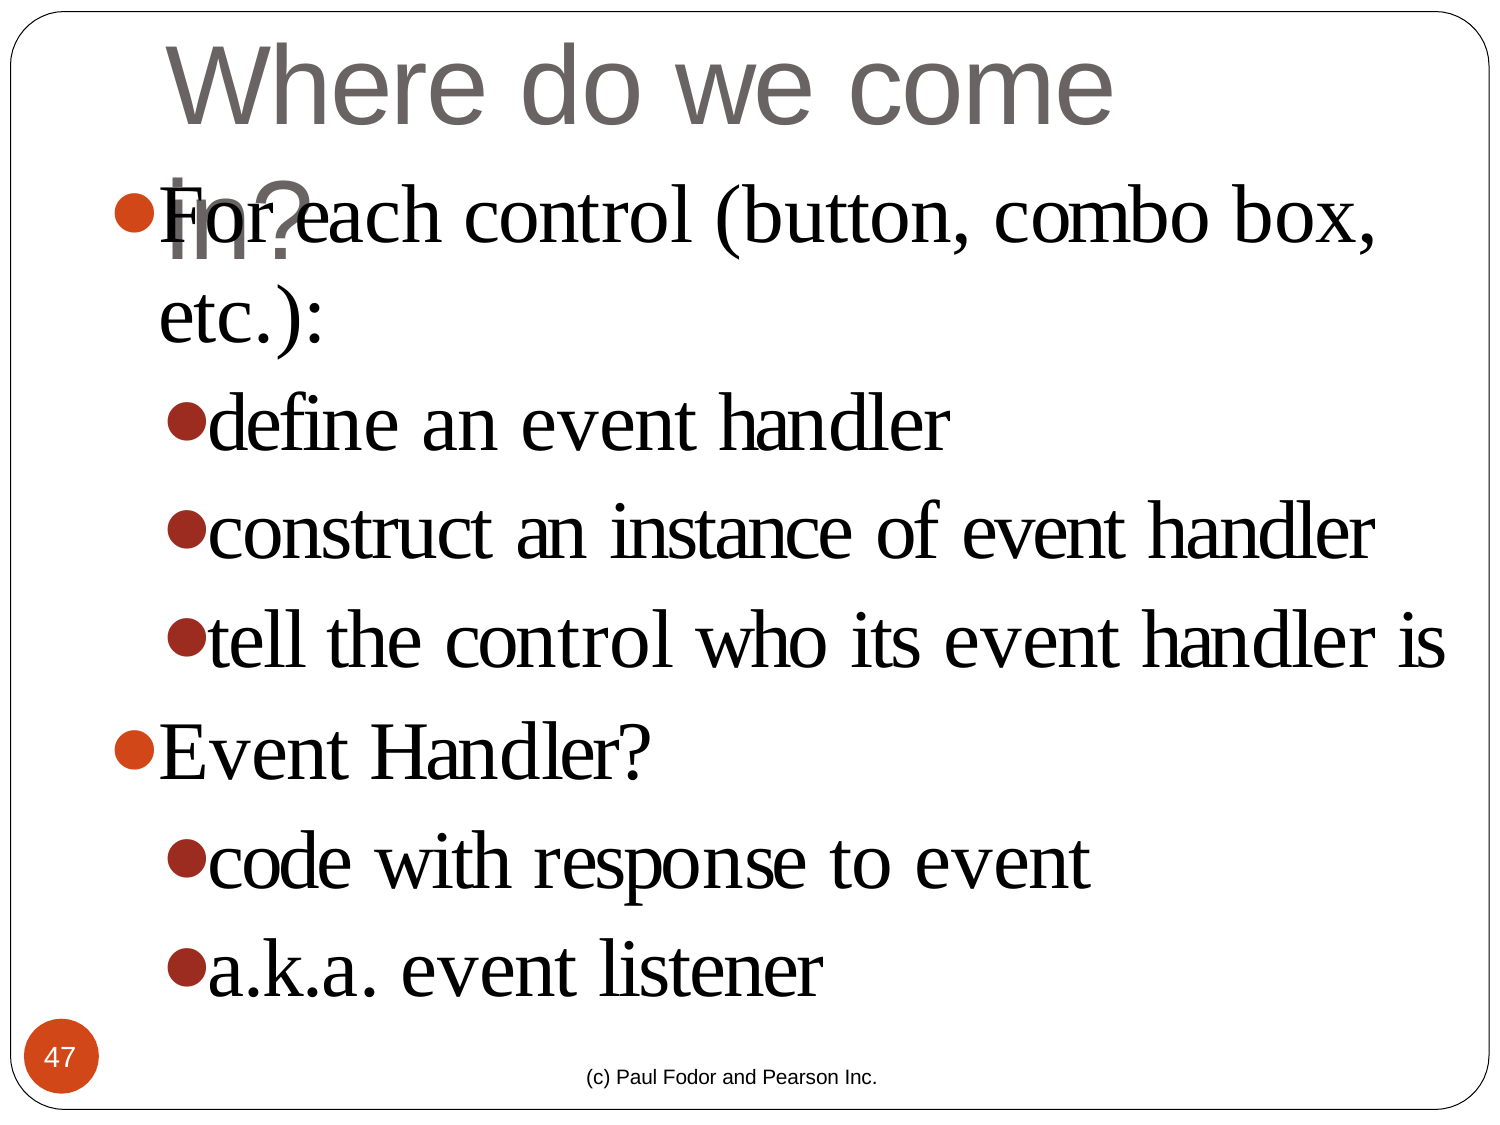

# Where do we come in?
For each control (button, combo box, etc.):
define an event handler
construct an instance of event handler
tell the control who its event handler is
Event Handler?
code with response to event
a.k.a. event listener

47
(c) Paul Fodor and Pearson Inc.